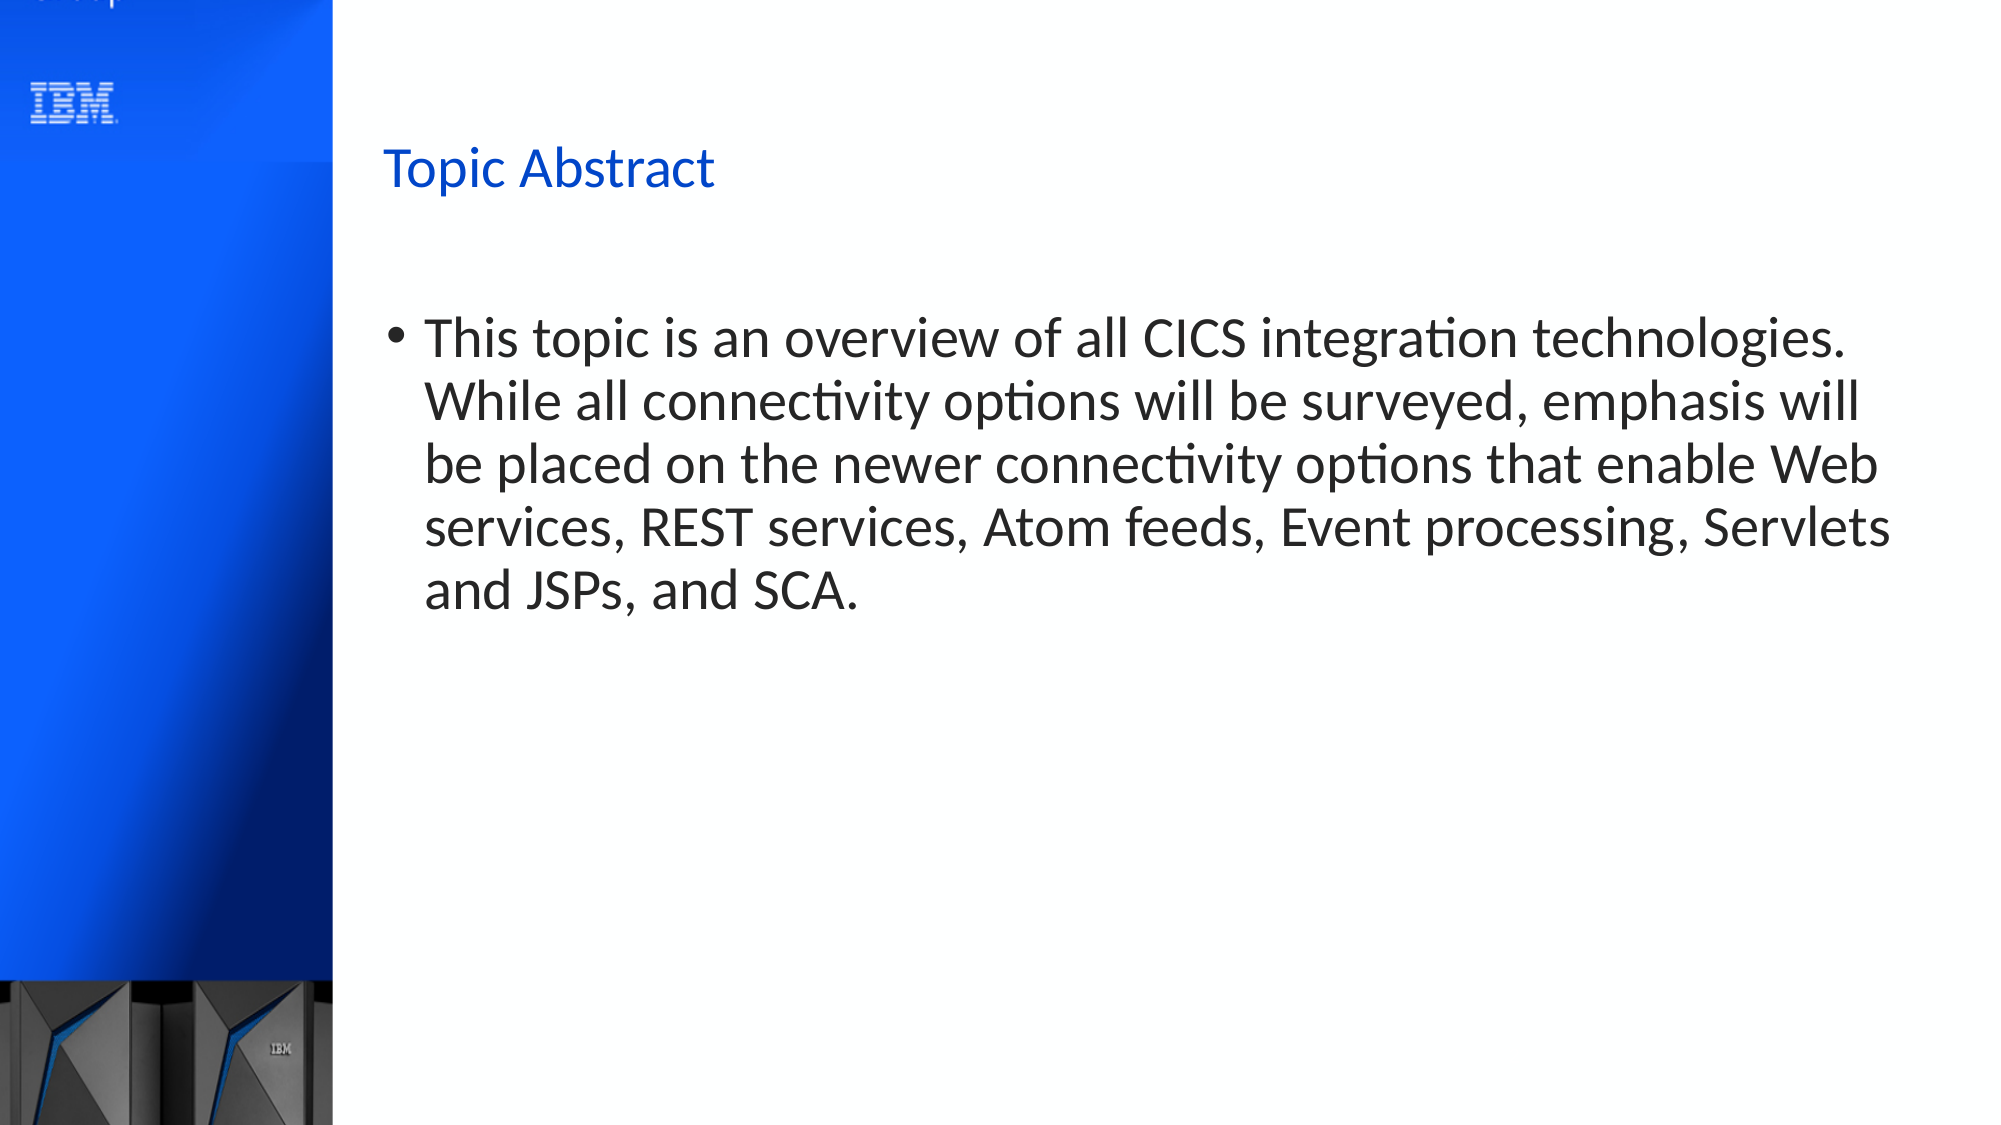

# Topic Abstract
This topic is an overview of all CICS integration technologies.  While all connectivity options will be surveyed, emphasis will be placed on the newer connectivity options that enable Web services, REST services, Atom feeds, Event processing, Servlets and JSPs, and SCA.

2